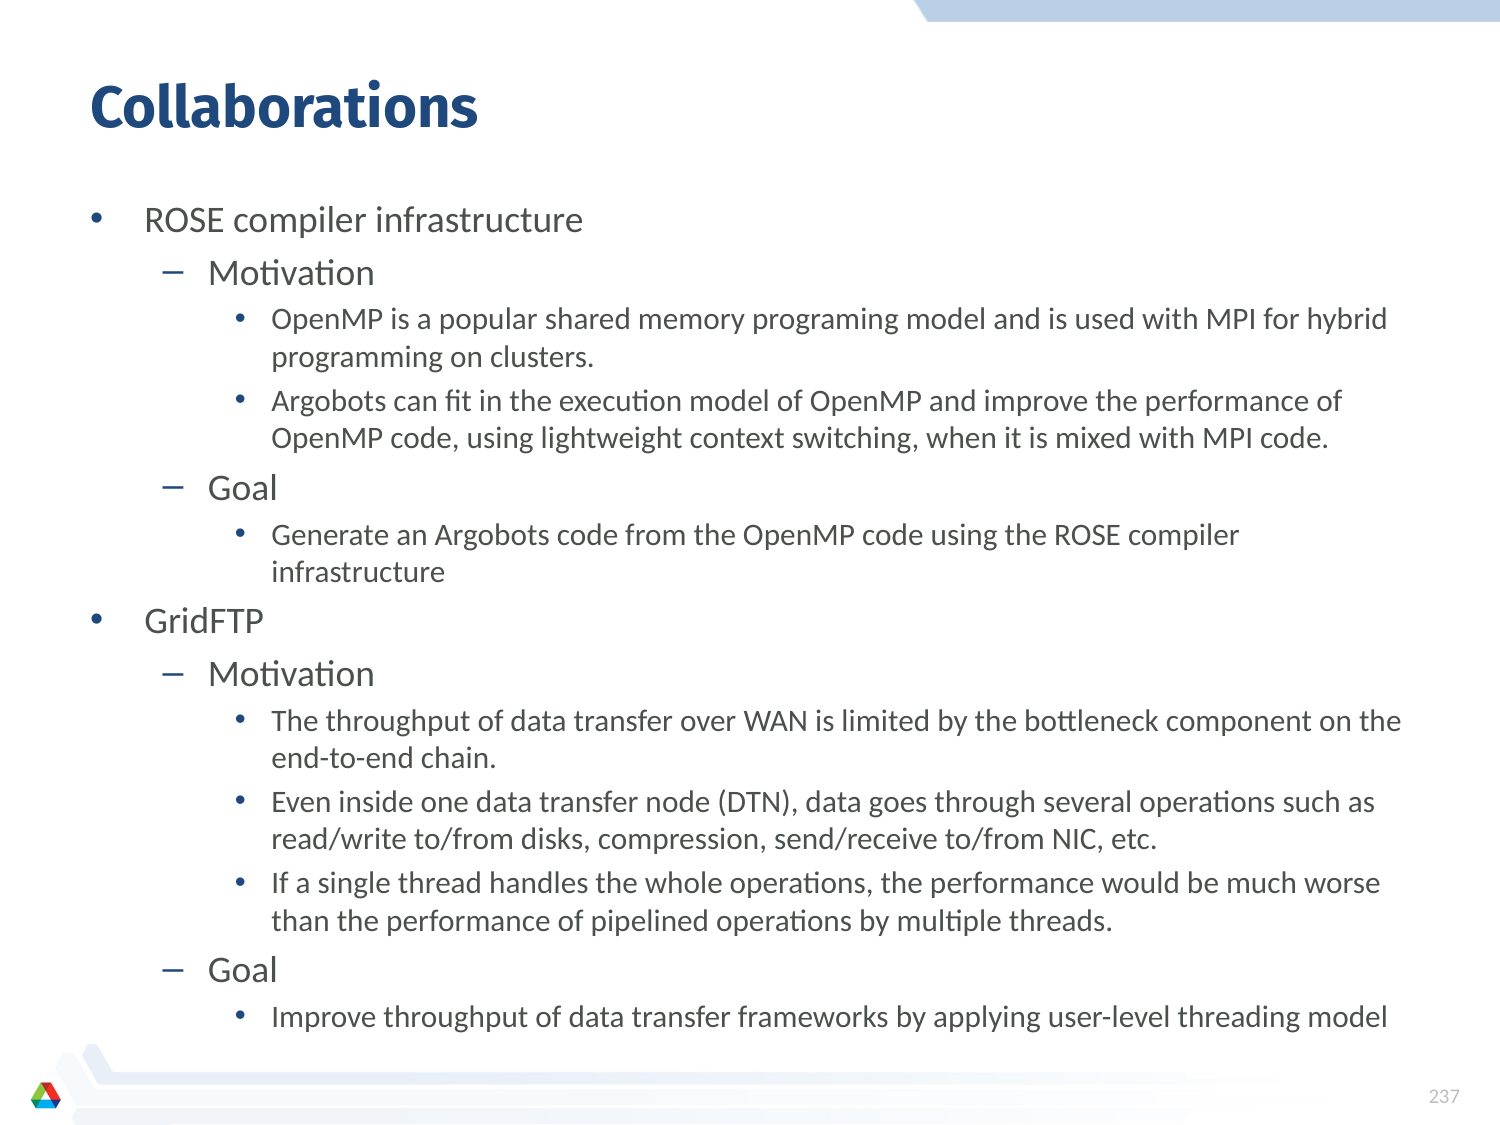

# Collaborations
ROSE compiler infrastructure
Motivation
OpenMP is a popular shared memory programing model and is used with MPI for hybrid programming on clusters.
Argobots can fit in the execution model of OpenMP and improve the performance of OpenMP code, using lightweight context switching, when it is mixed with MPI code.
Goal
Generate an Argobots code from the OpenMP code using the ROSE compiler infrastructure
GridFTP
Motivation
The throughput of data transfer over WAN is limited by the bottleneck component on the end-to-end chain.
Even inside one data transfer node (DTN), data goes through several operations such as read/write to/from disks, compression, send/receive to/from NIC, etc.
If a single thread handles the whole operations, the performance would be much worse than the performance of pipelined operations by multiple threads.
Goal
Improve throughput of data transfer frameworks by applying user-level threading model
237